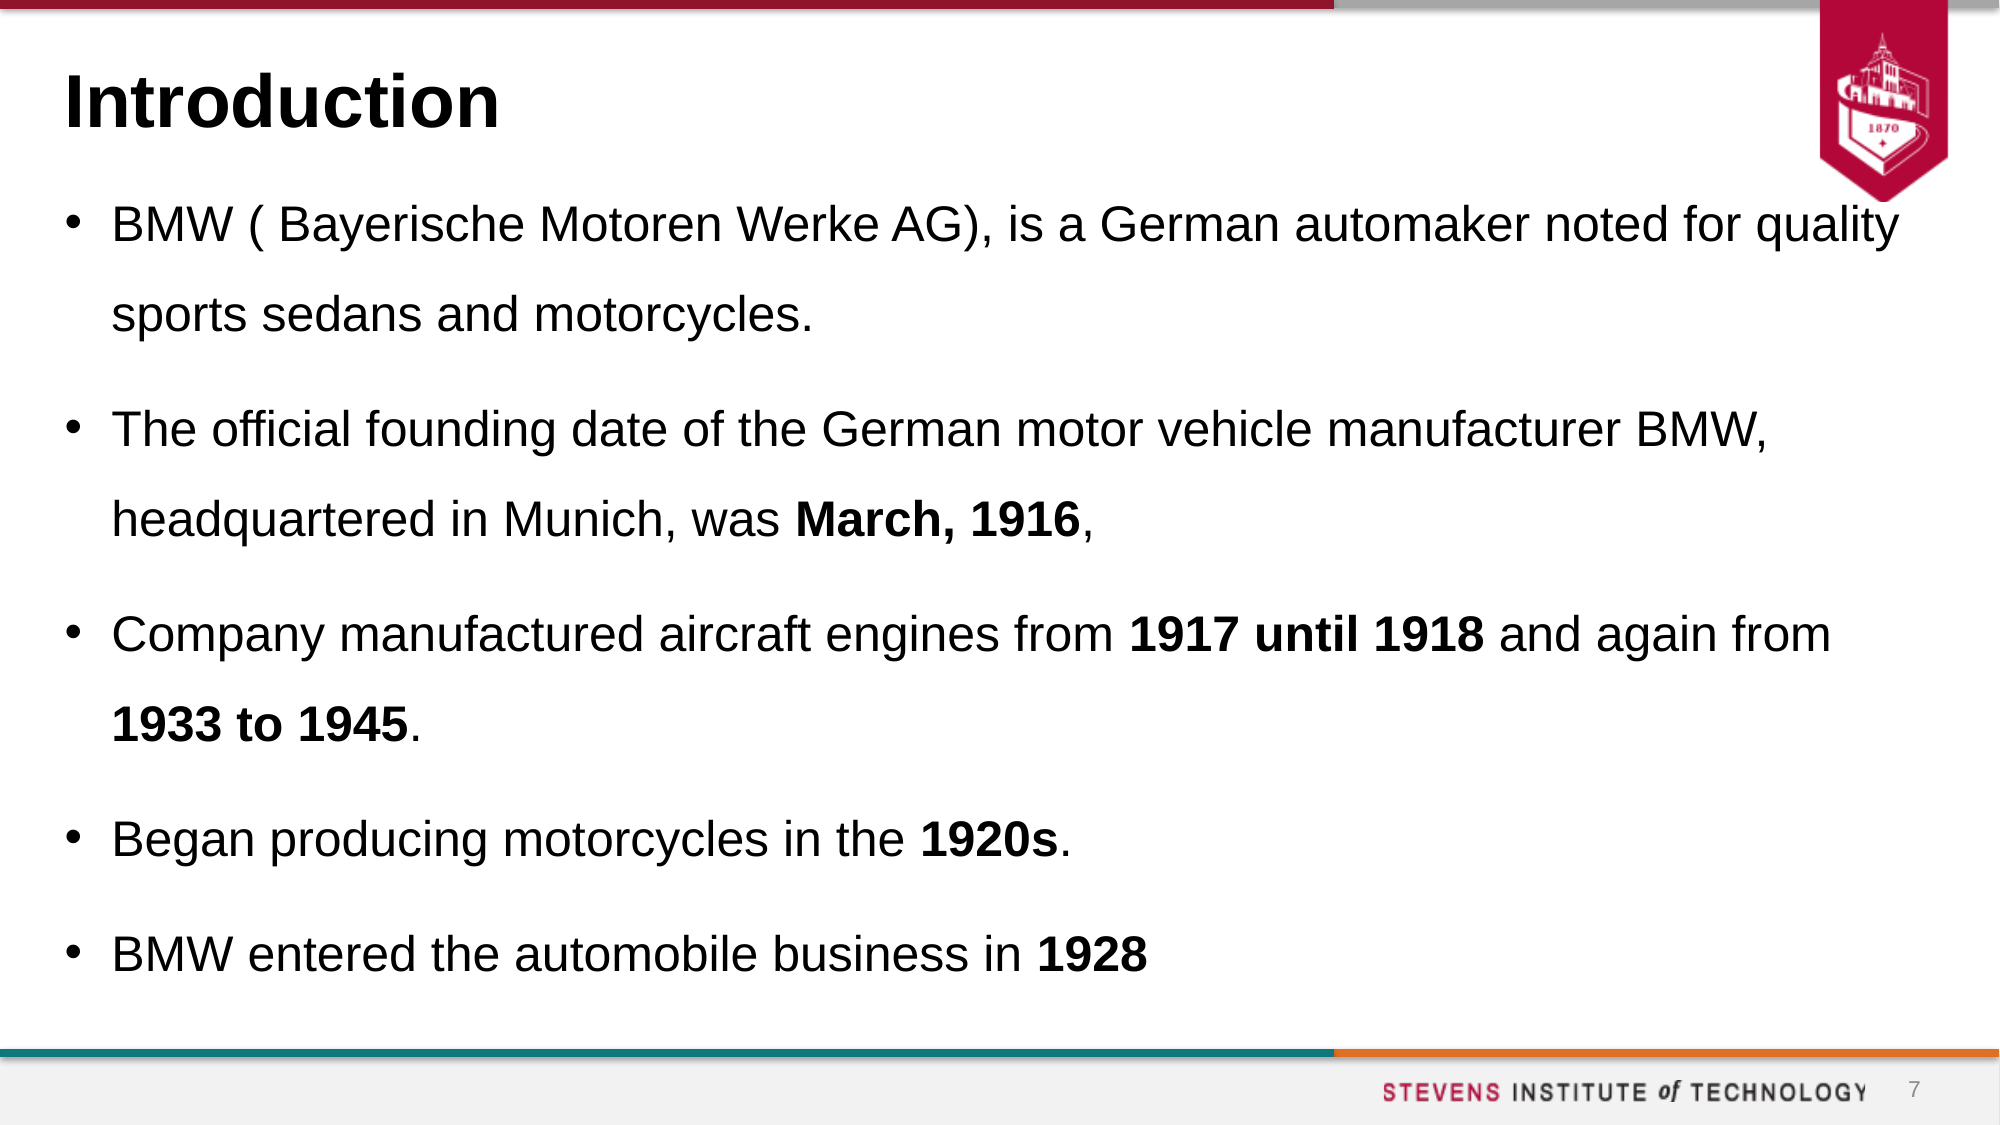

# Introduction
BMW ( Bayerische Motoren Werke AG), is a German automaker noted for quality sports sedans and motorcycles.
The official founding date of the German motor vehicle manufacturer BMW, headquartered in Munich, was March, 1916,
Company manufactured aircraft engines from 1917 until 1918 and again from 1933 to 1945.
Began producing motorcycles in the 1920s.
BMW entered the automobile business in 1928
7